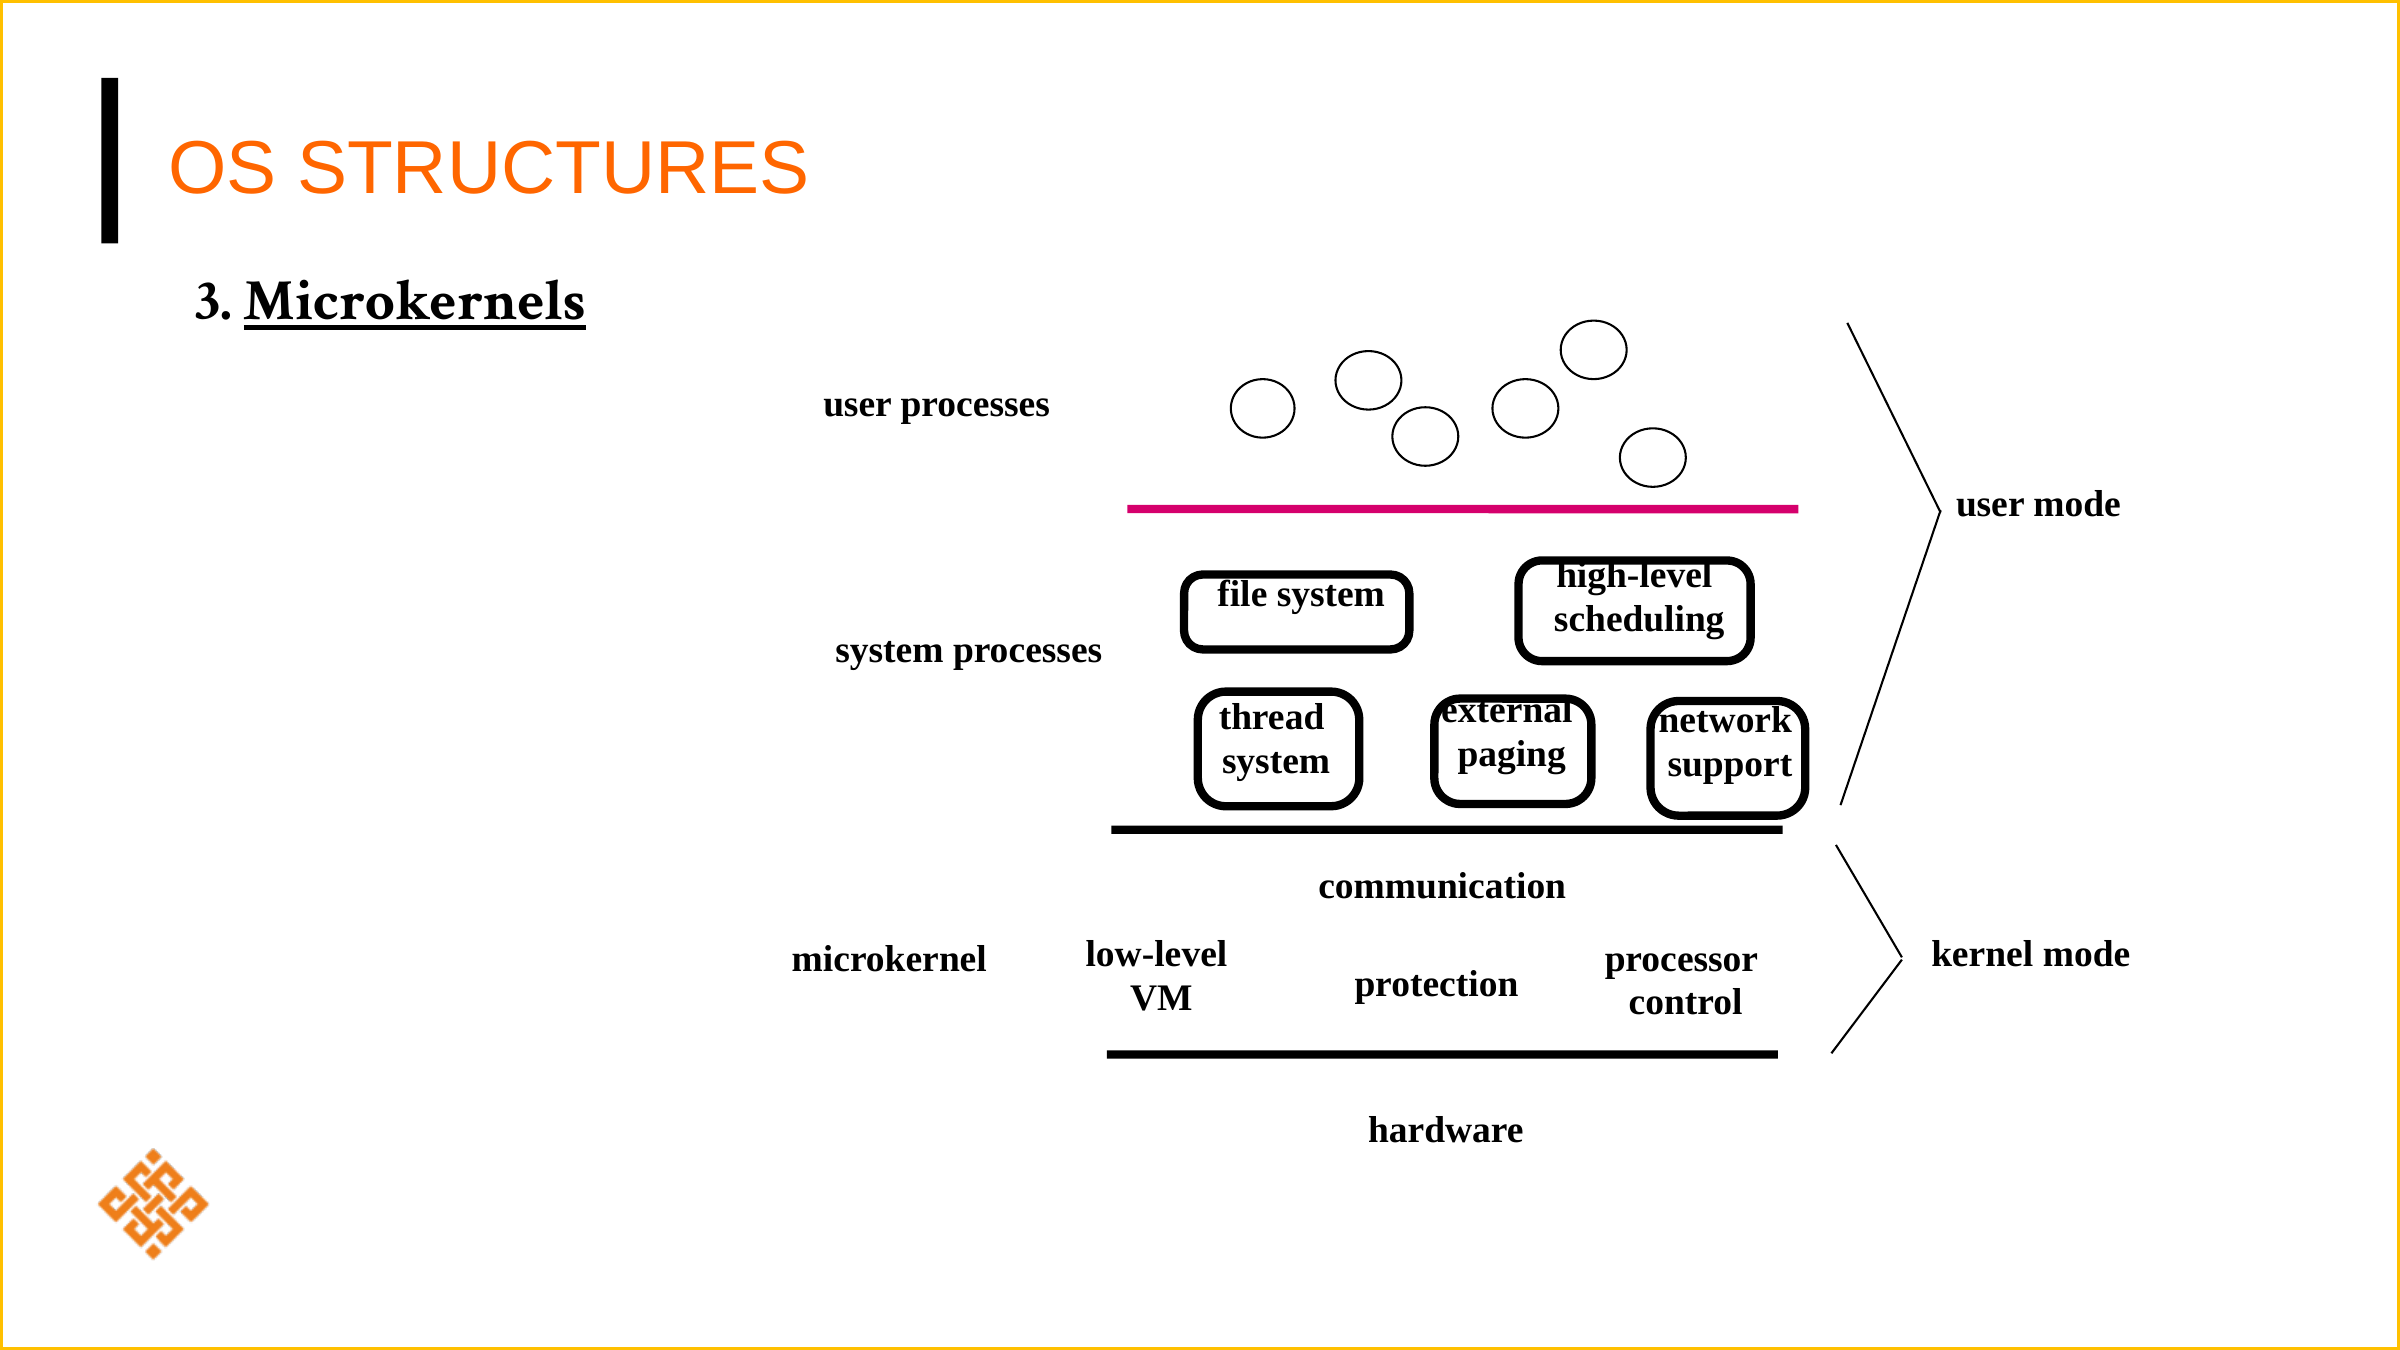

OS Structures
3. Microkernels

user processes

user mode

high-level
scheduling

file system

system processes
external
paging
thread
system

network
support

communication
low-level
VM
kernel mode
microkernel
processor
control
protection

hardware